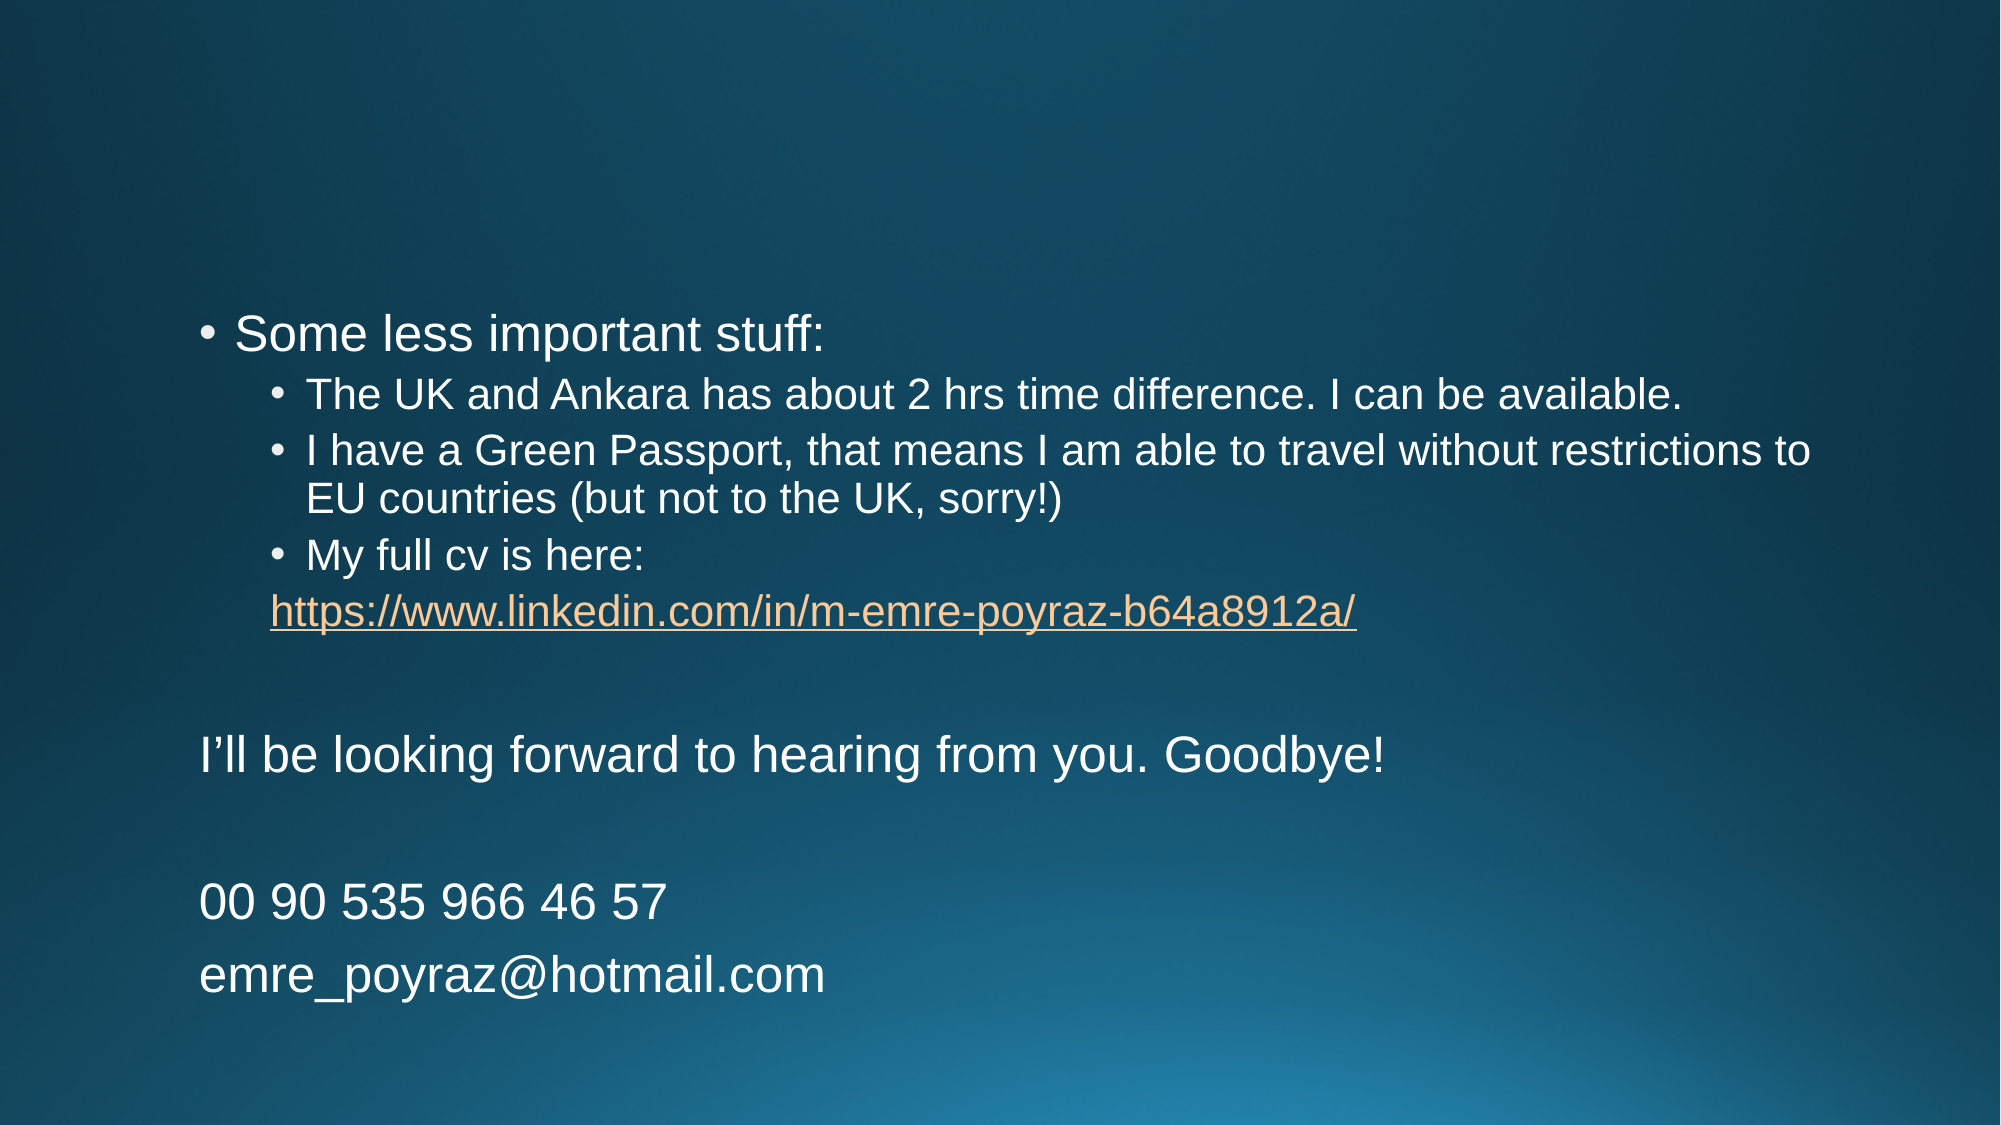

#
Some less important stuff:
The UK and Ankara has about 2 hrs time difference. I can be available.
I have a Green Passport, that means I am able to travel without restrictions to EU countries (but not to the UK, sorry!)
My full cv is here:
https://www.linkedin.com/in/m-emre-poyraz-b64a8912a/

I’ll be looking forward to hearing from you. Goodbye!

00 90 535 966 46 57
emre_poyraz@hotmail.com